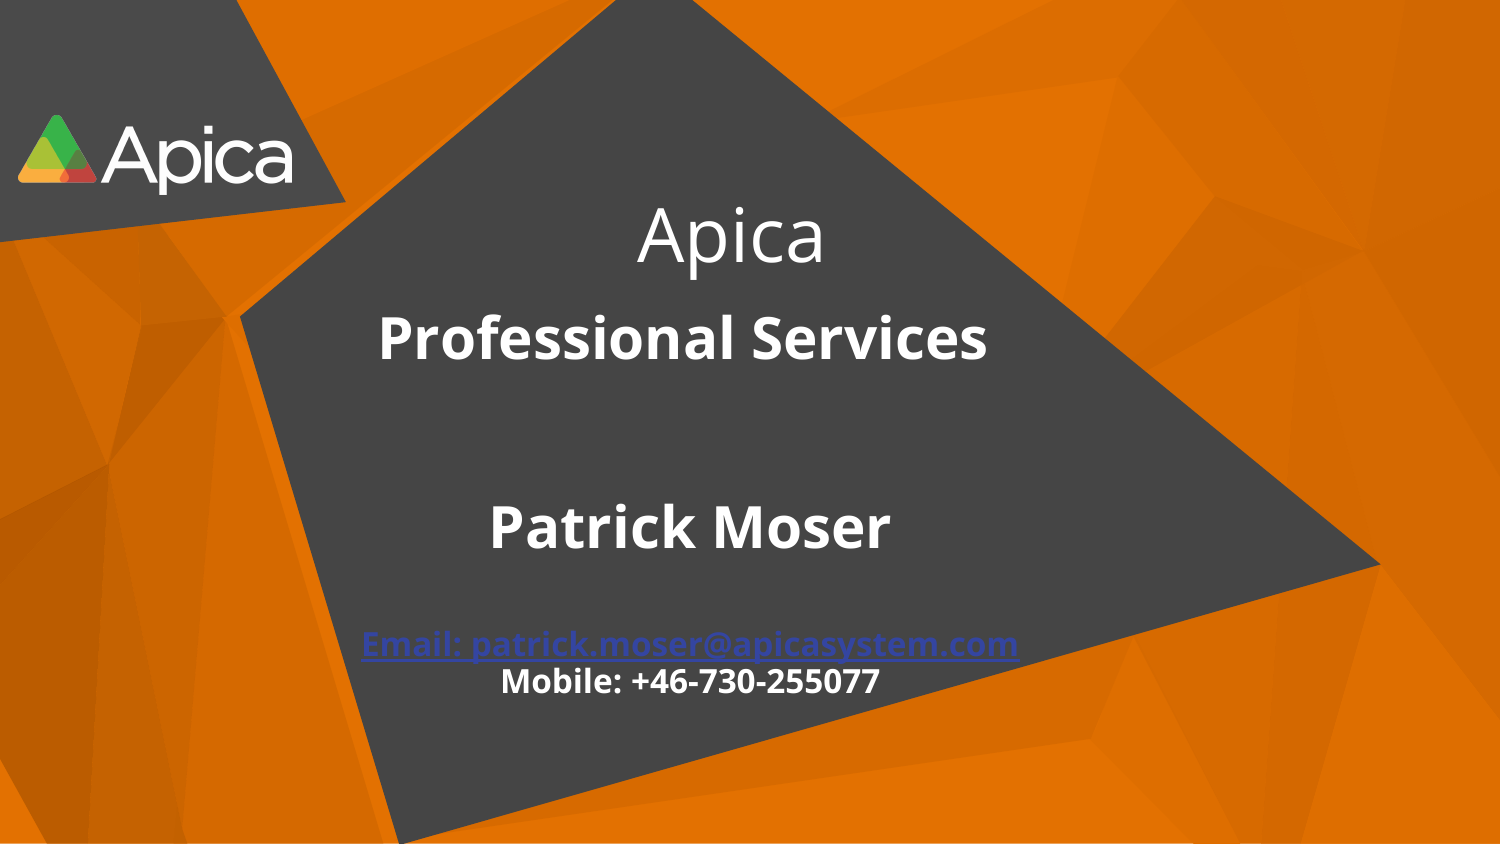

# Apica
Professional Services

Patrick Moser

Email: patrick.moser@apicasystem.com
Mobile: +46-730-255077